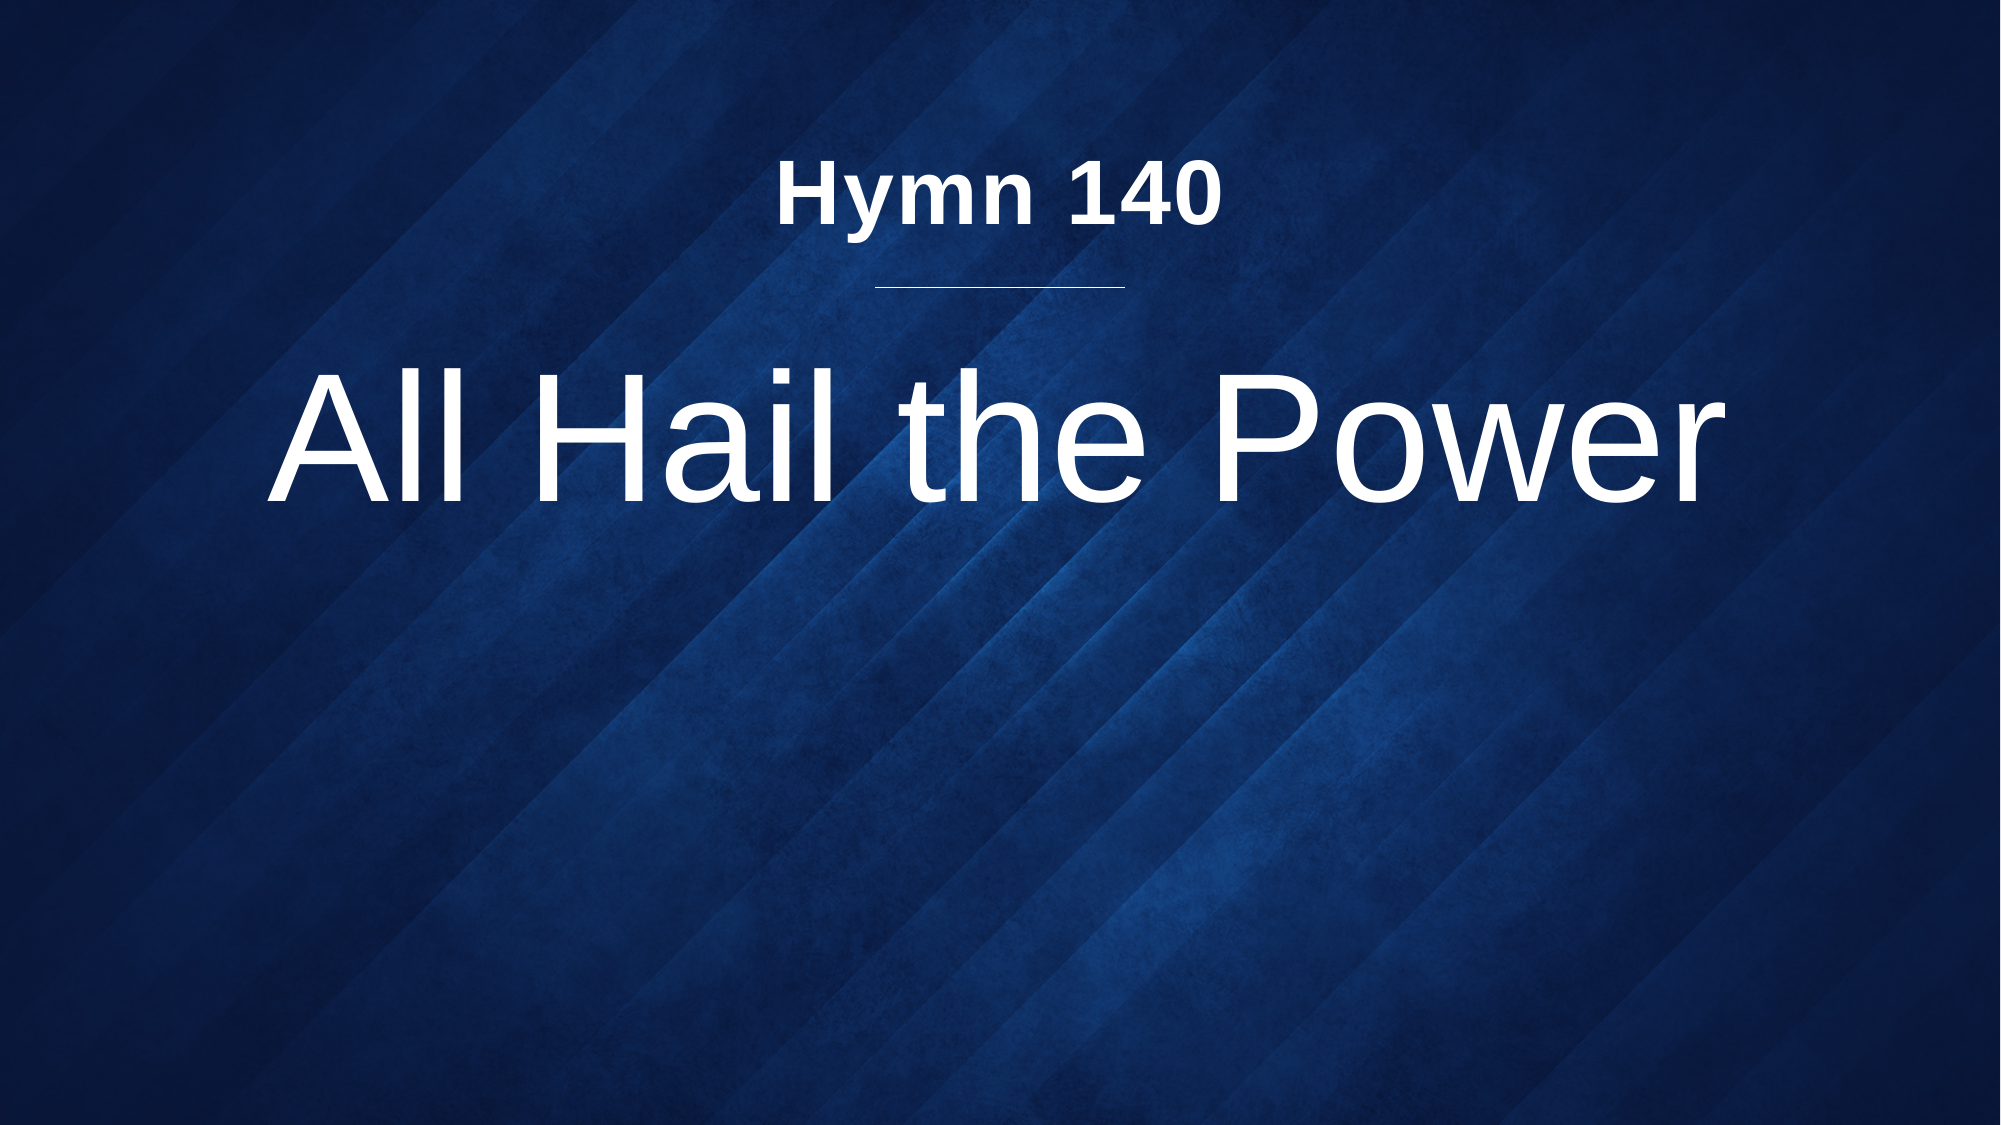

Hymn 140
# All Hail the Power